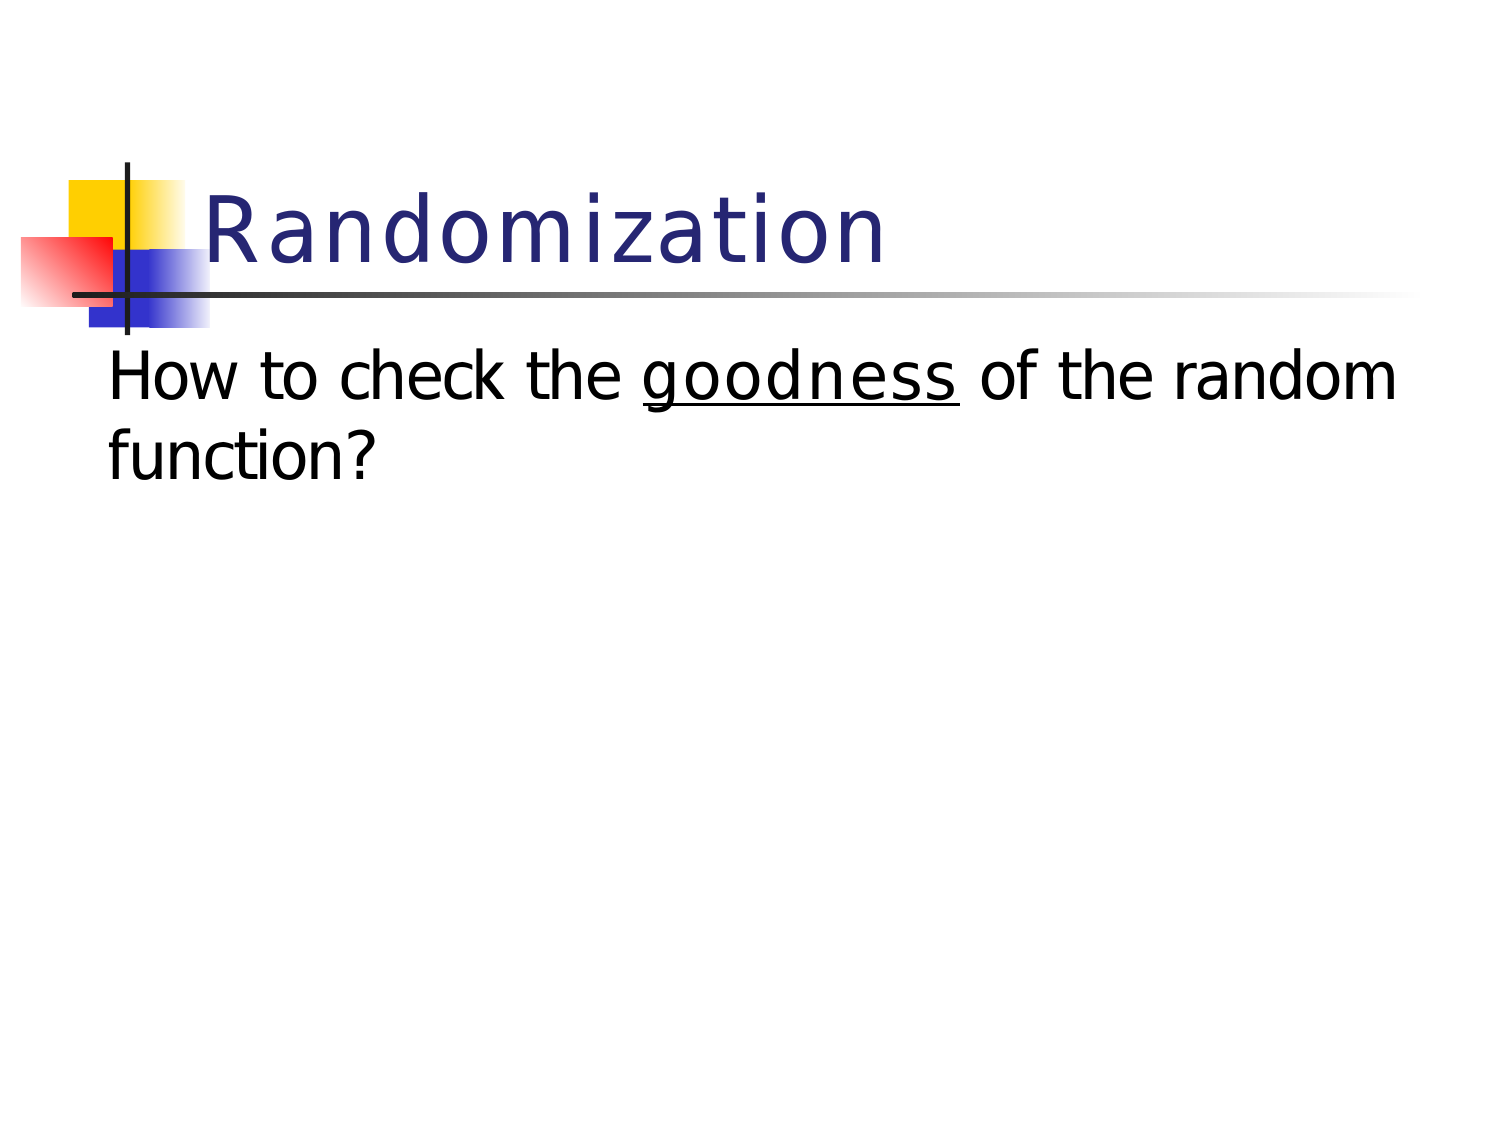

# Randomization
	How to check the goodness of the random function?